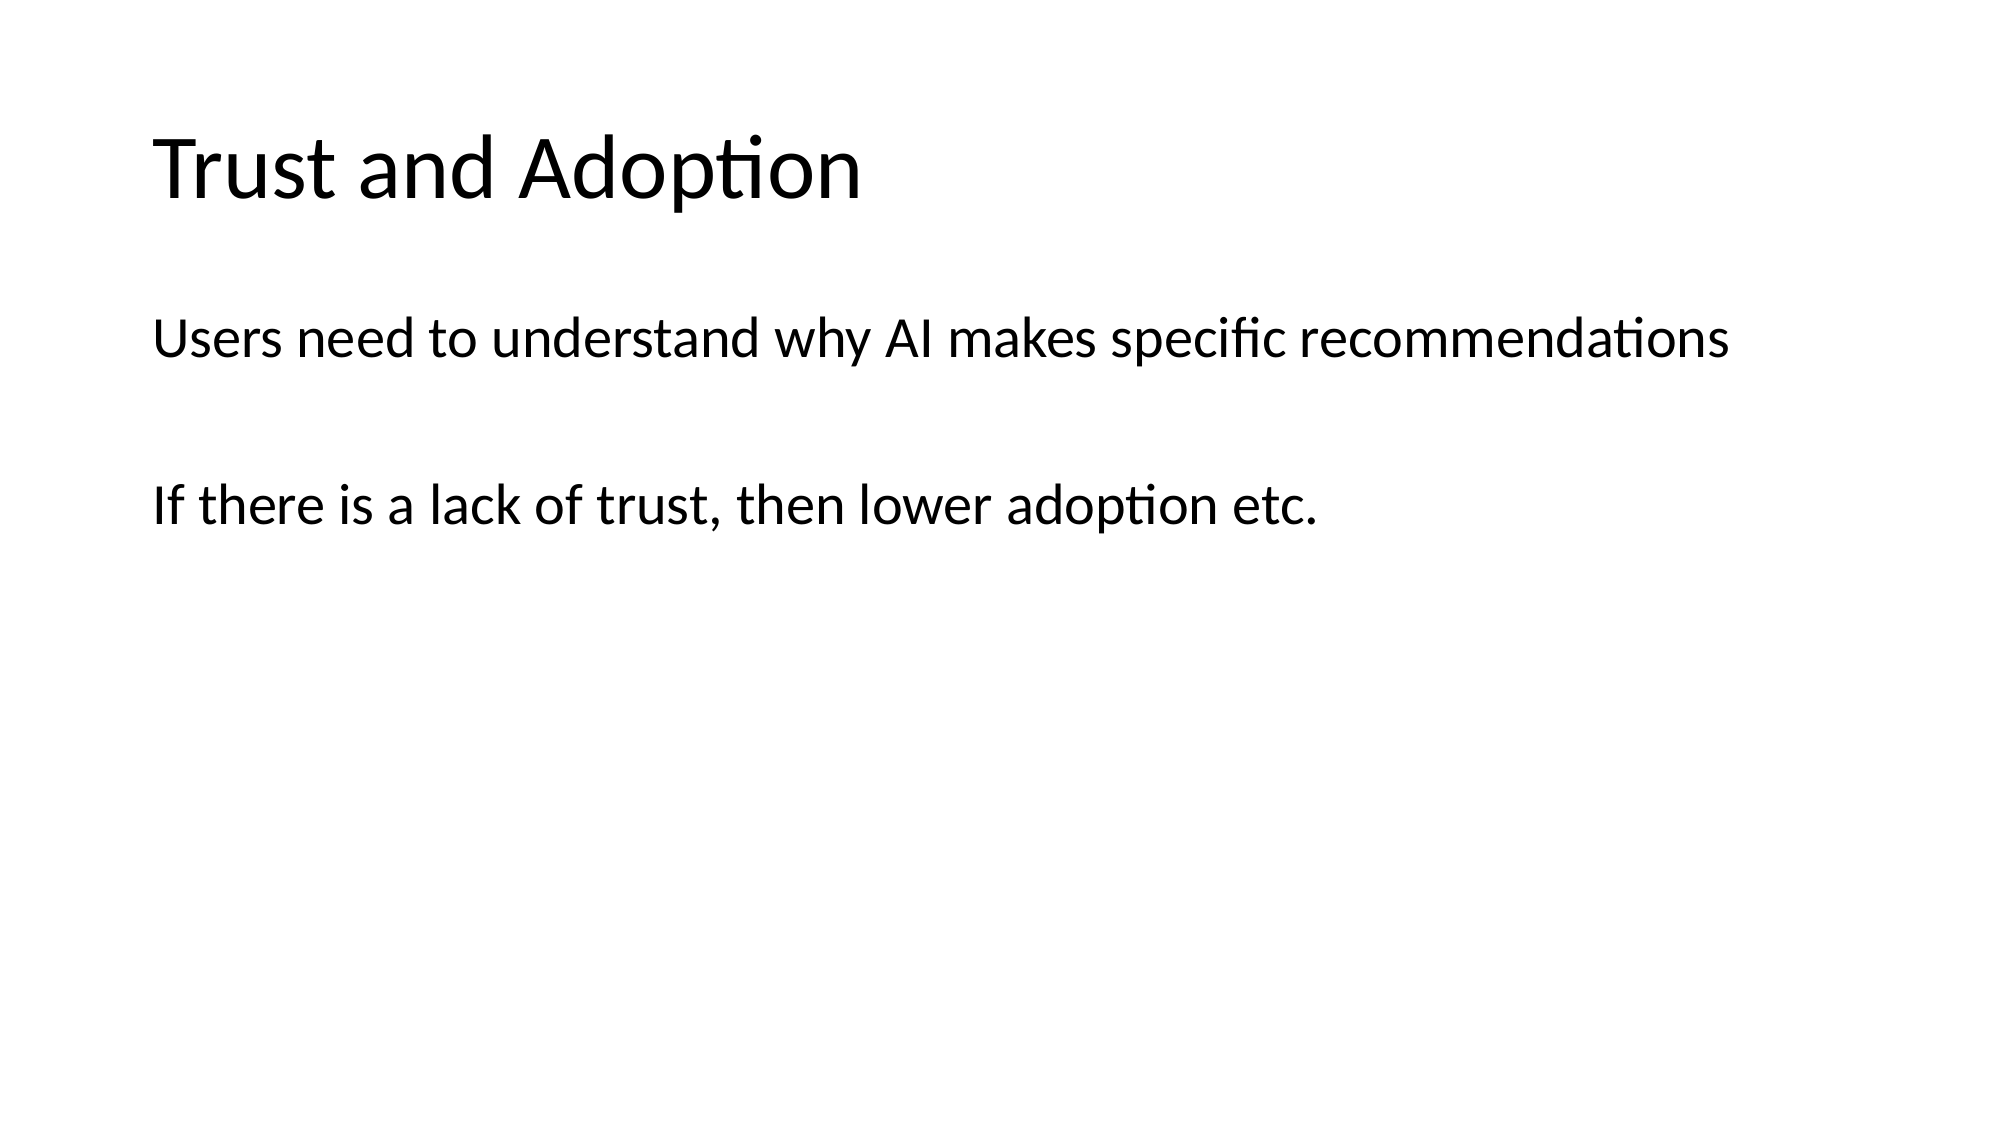

# Trust and Adoption
Users need to understand why AI makes specific recommendations

If there is a lack of trust, then lower adoption etc.